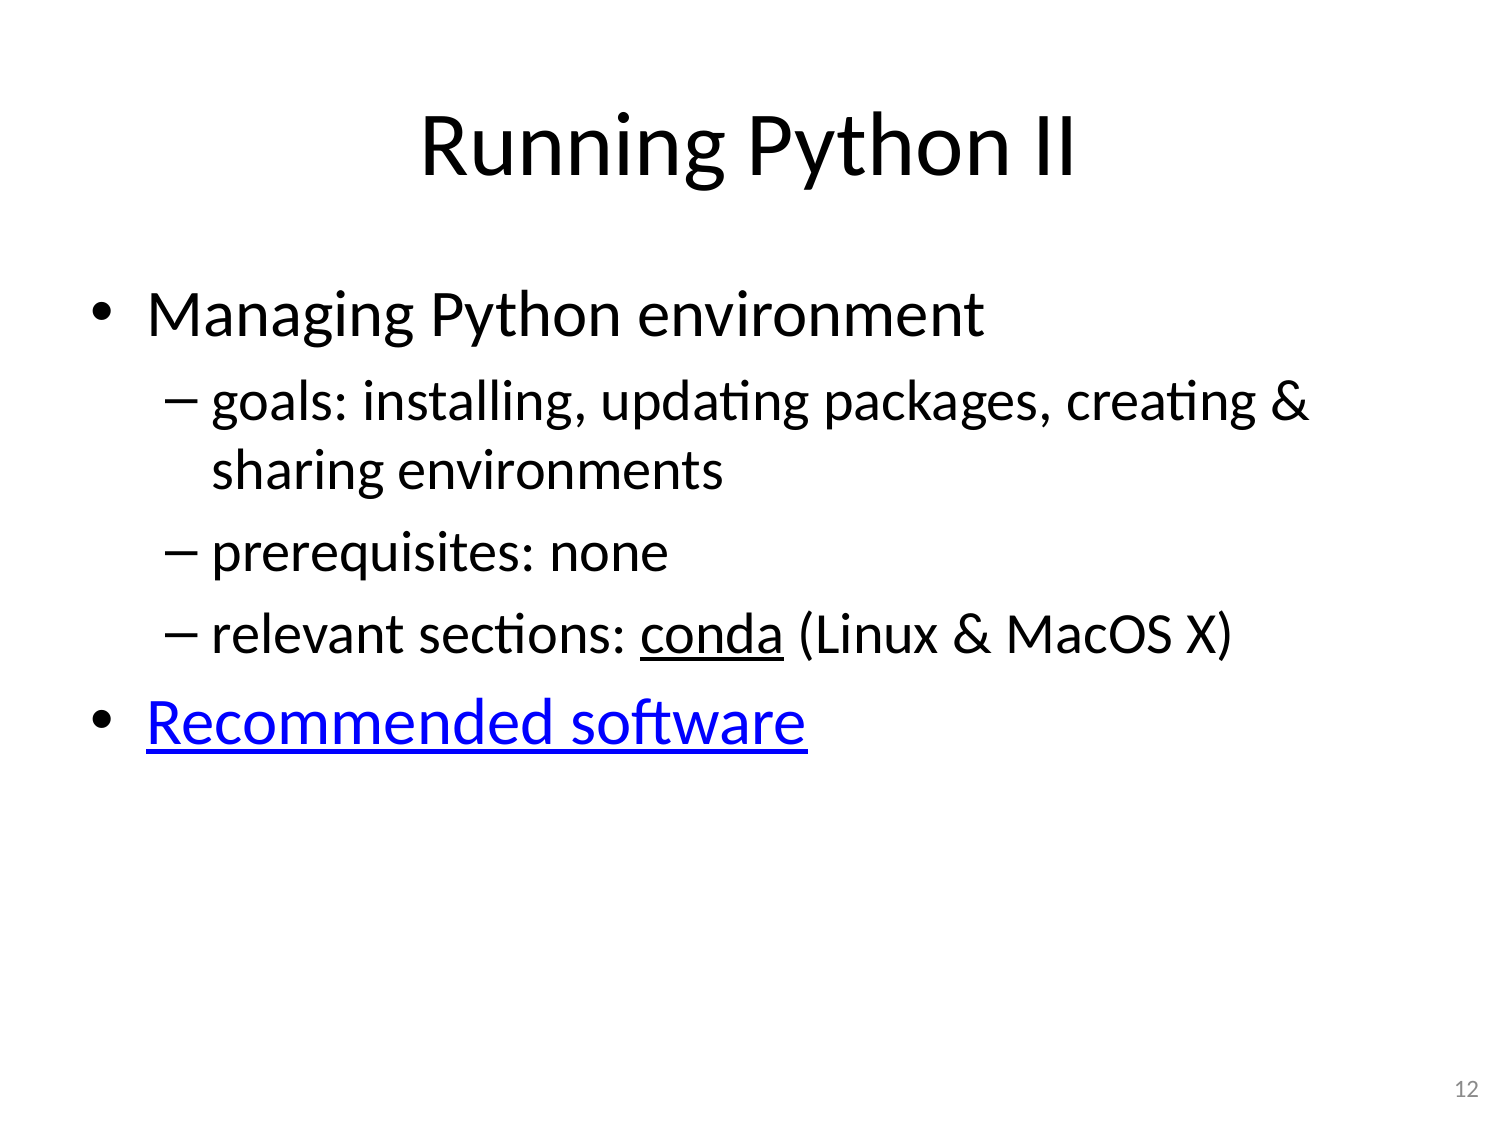

# Running Python II
Managing Python environment
goals: installing, updating packages, creating & sharing environments
prerequisites: none
relevant sections: conda (Linux & MacOS X)
Recommended software
12